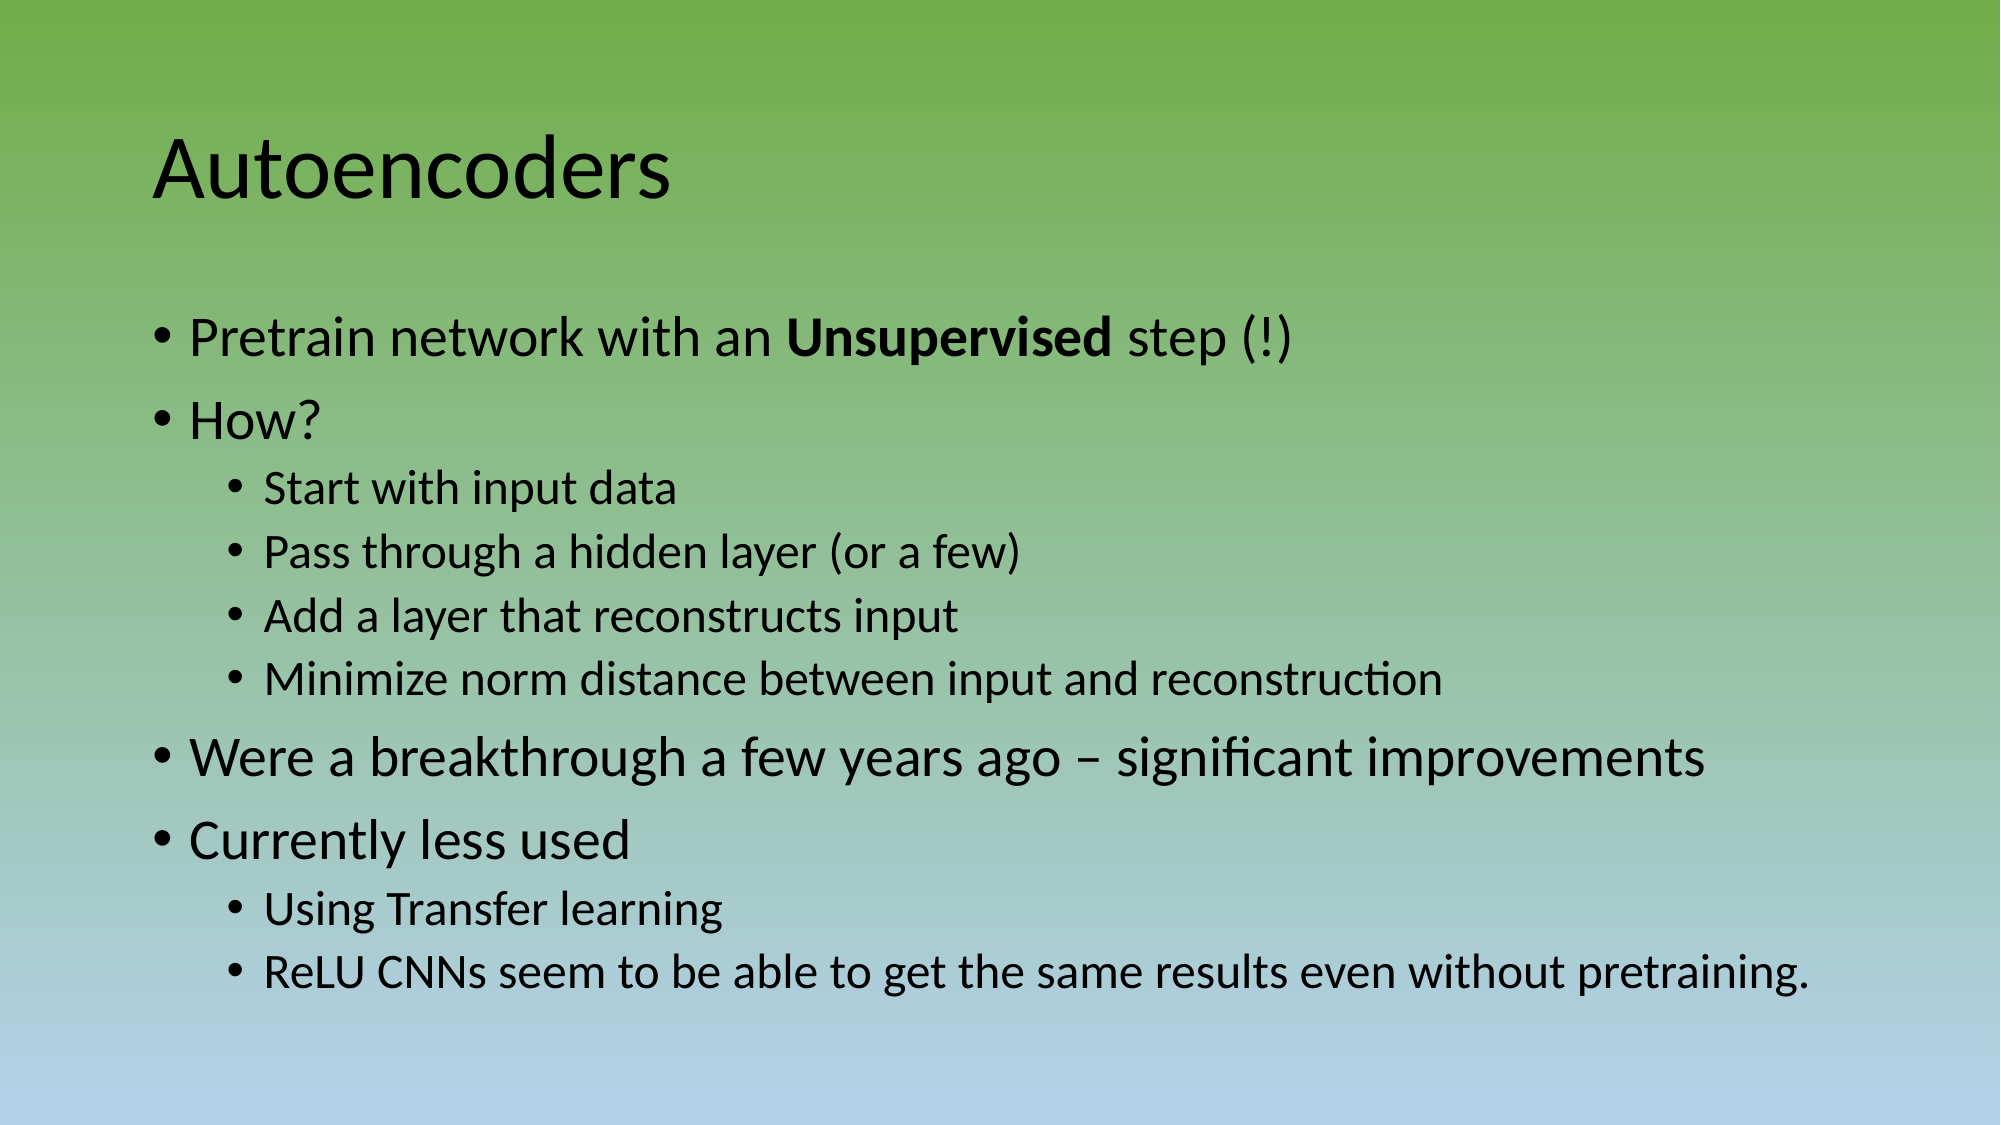

# Autoencoders
Pretrain network with an Unsupervised step (!)
How?
Start with input data
Pass through a hidden layer (or a few)
Add a layer that reconstructs input
Minimize norm distance between input and reconstruction
Were a breakthrough a few years ago – significant improvements
Currently less used
Using Transfer learning
ReLU CNNs seem to be able to get the same results even without pretraining.